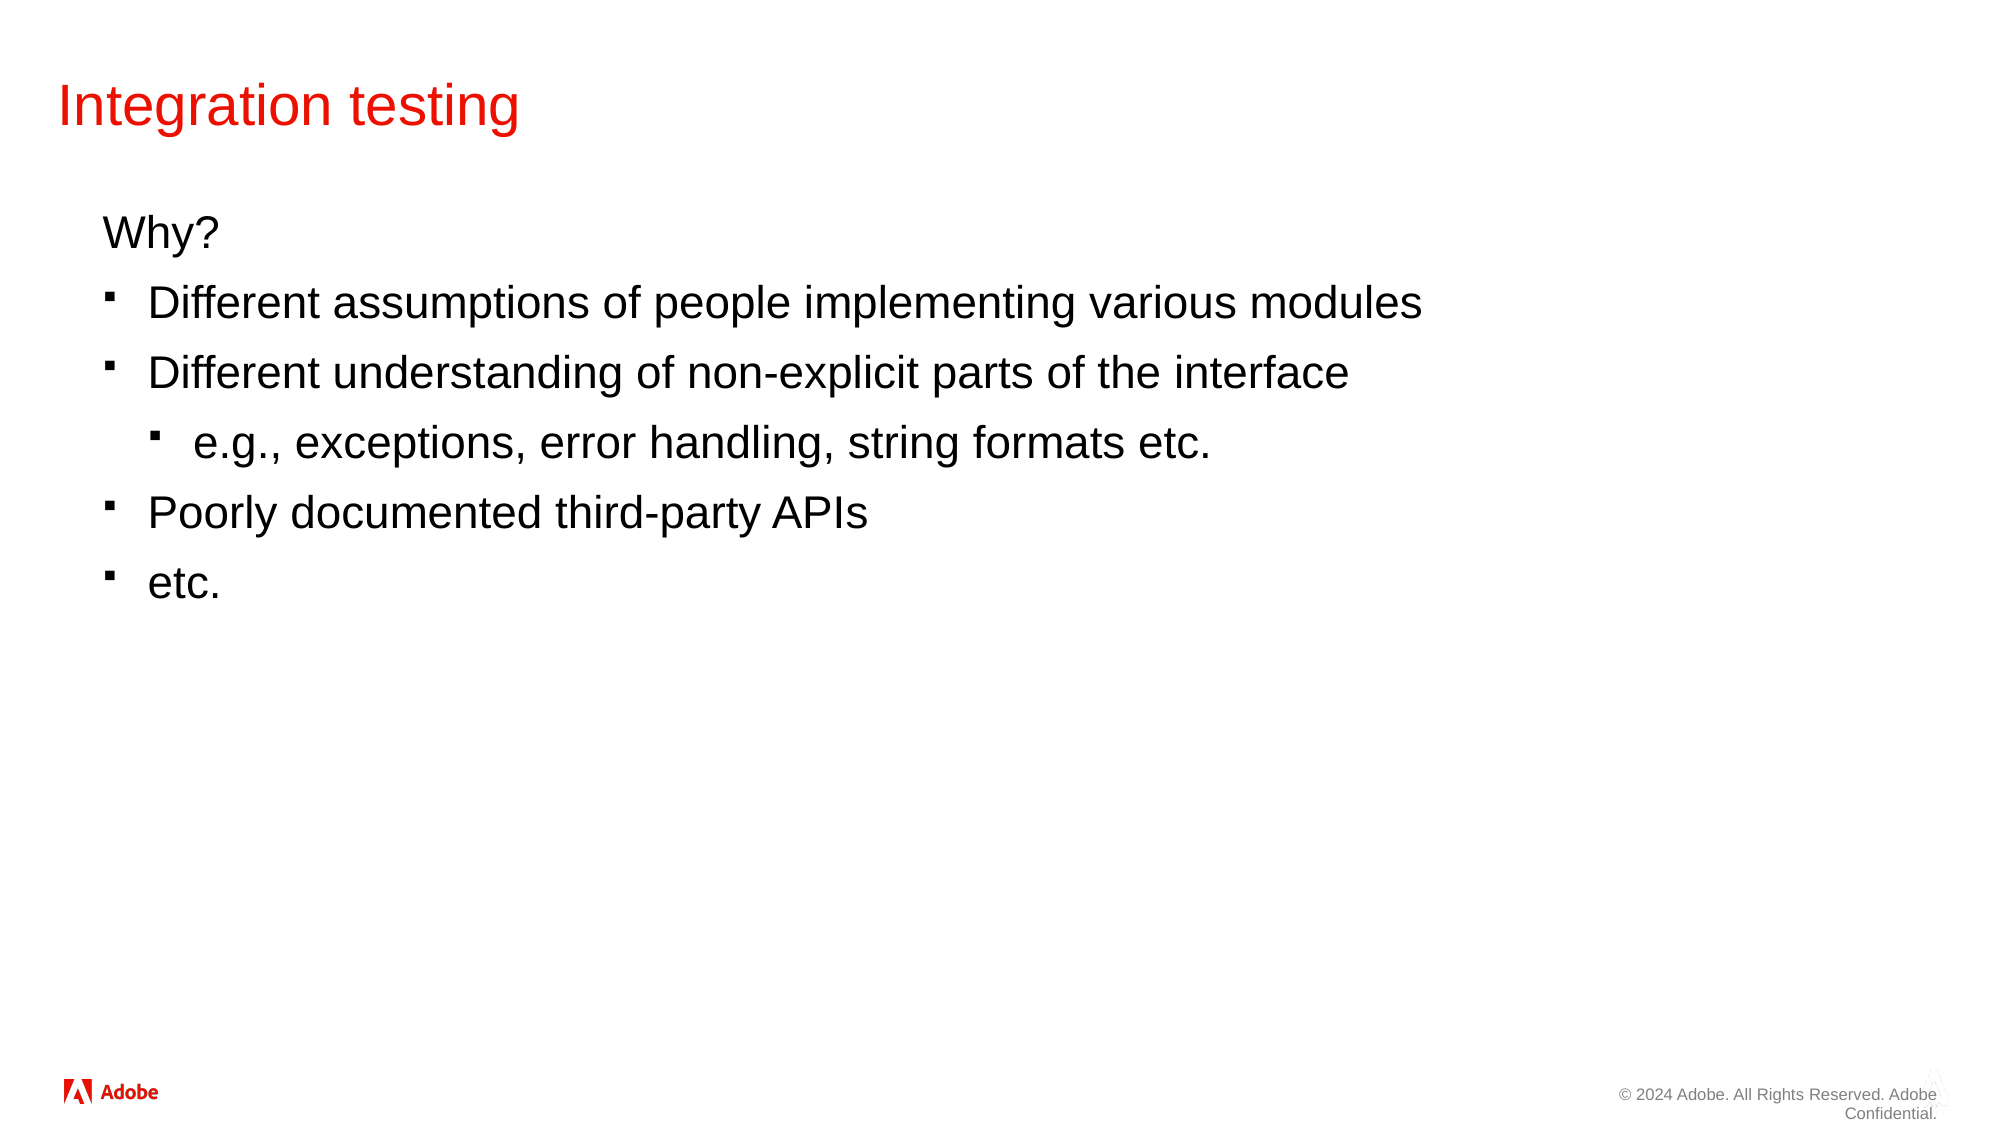

# Integration testing
Why?
Different assumptions of people implementing various modules
Different understanding of non-explicit parts of the interface
e.g., exceptions, error handling, string formats etc.
Poorly documented third-party APIs
etc.